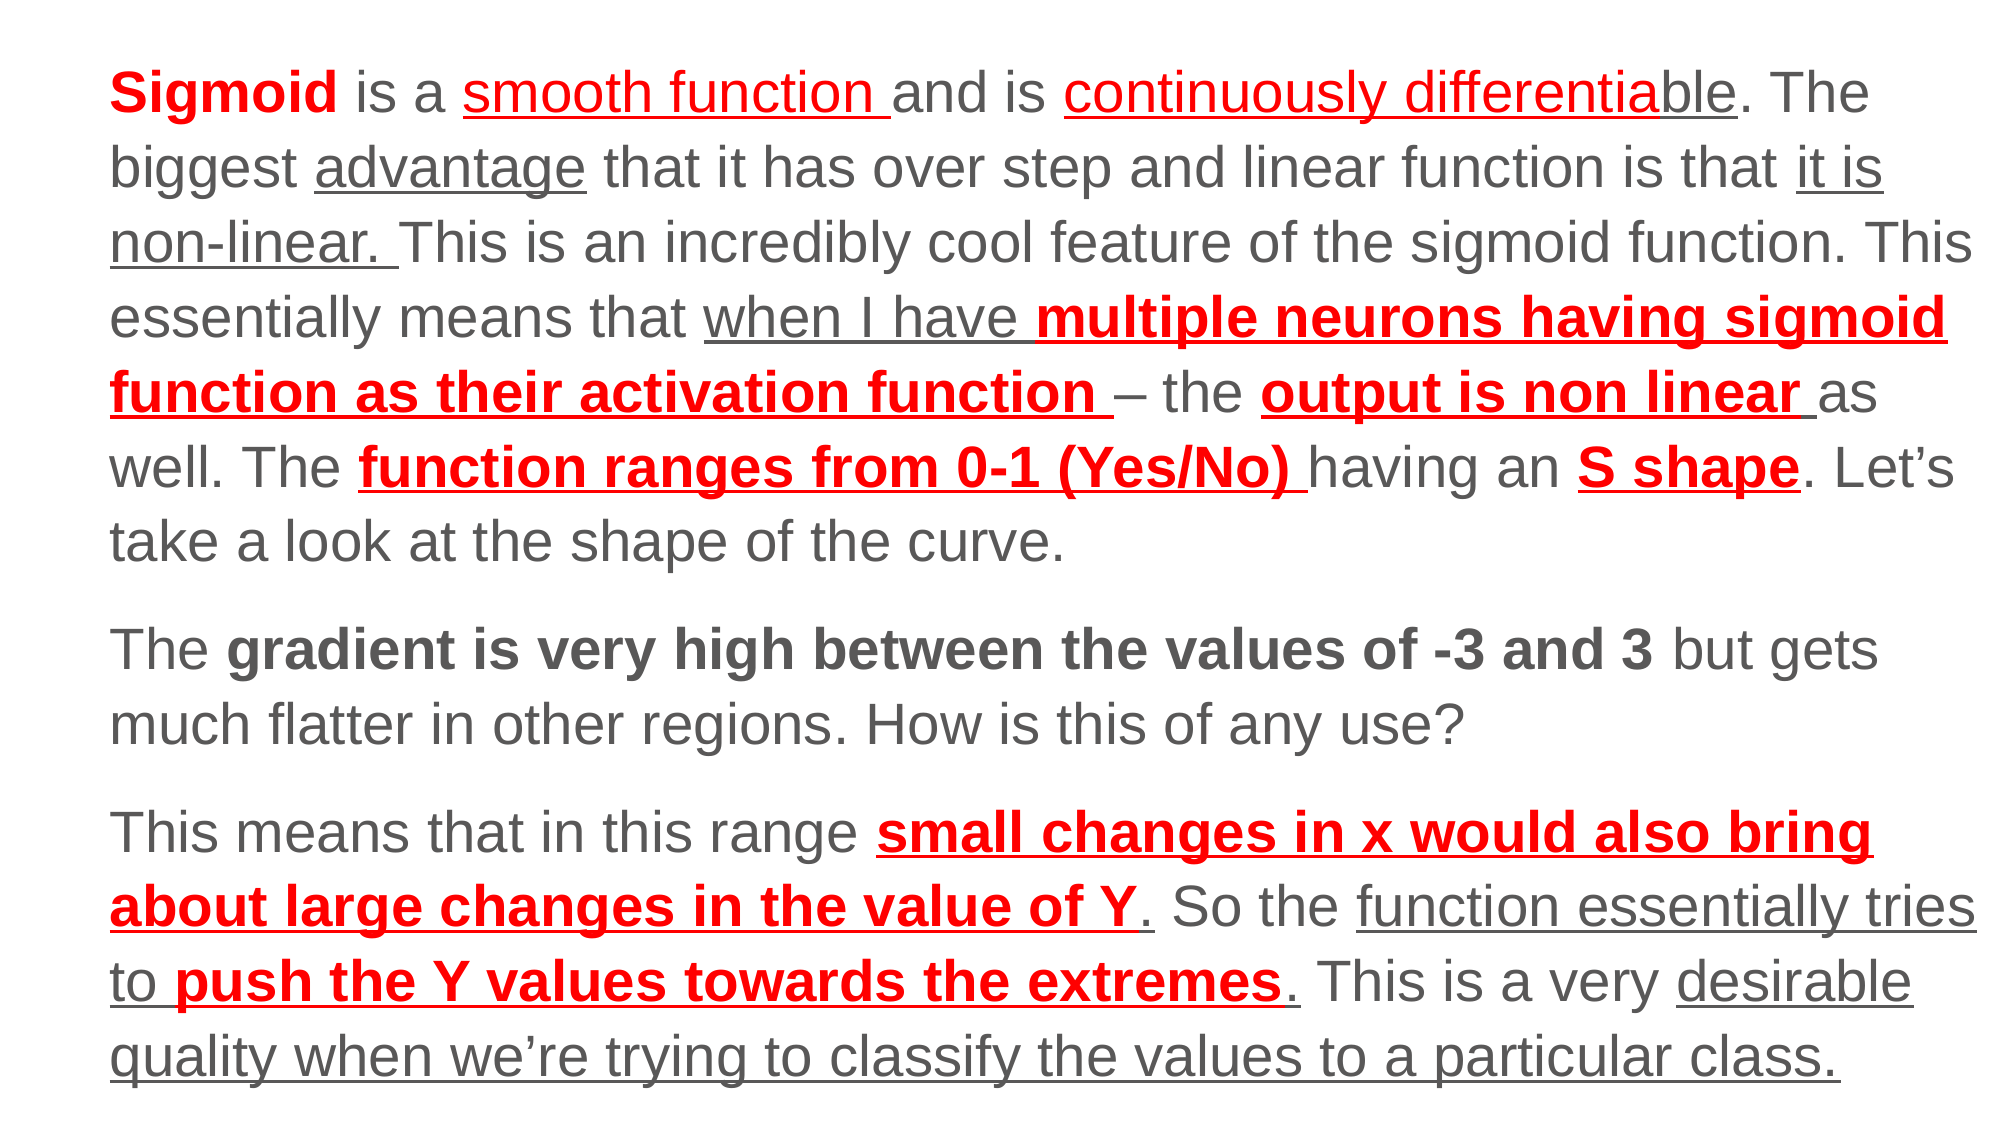

Sigmoid is a smooth function and is continuously differentiable. The biggest advantage that it has over step and linear function is that it is non-linear. This is an incredibly cool feature of the sigmoid function. This essentially means that when I have multiple neurons having sigmoid function as their activation function – the output is non linear as well. The function ranges from 0-1 (Yes/No) having an S shape. Let’s take a look at the shape of the curve.
The gradient is very high between the values of -3 and 3 but gets much flatter in other regions. How is this of any use?
This means that in this range small changes in x would also bring about large changes in the value of Y. So the function essentially tries to push the Y values towards the extremes. This is a very desirable quality when we’re trying to classify the values to a particular class.